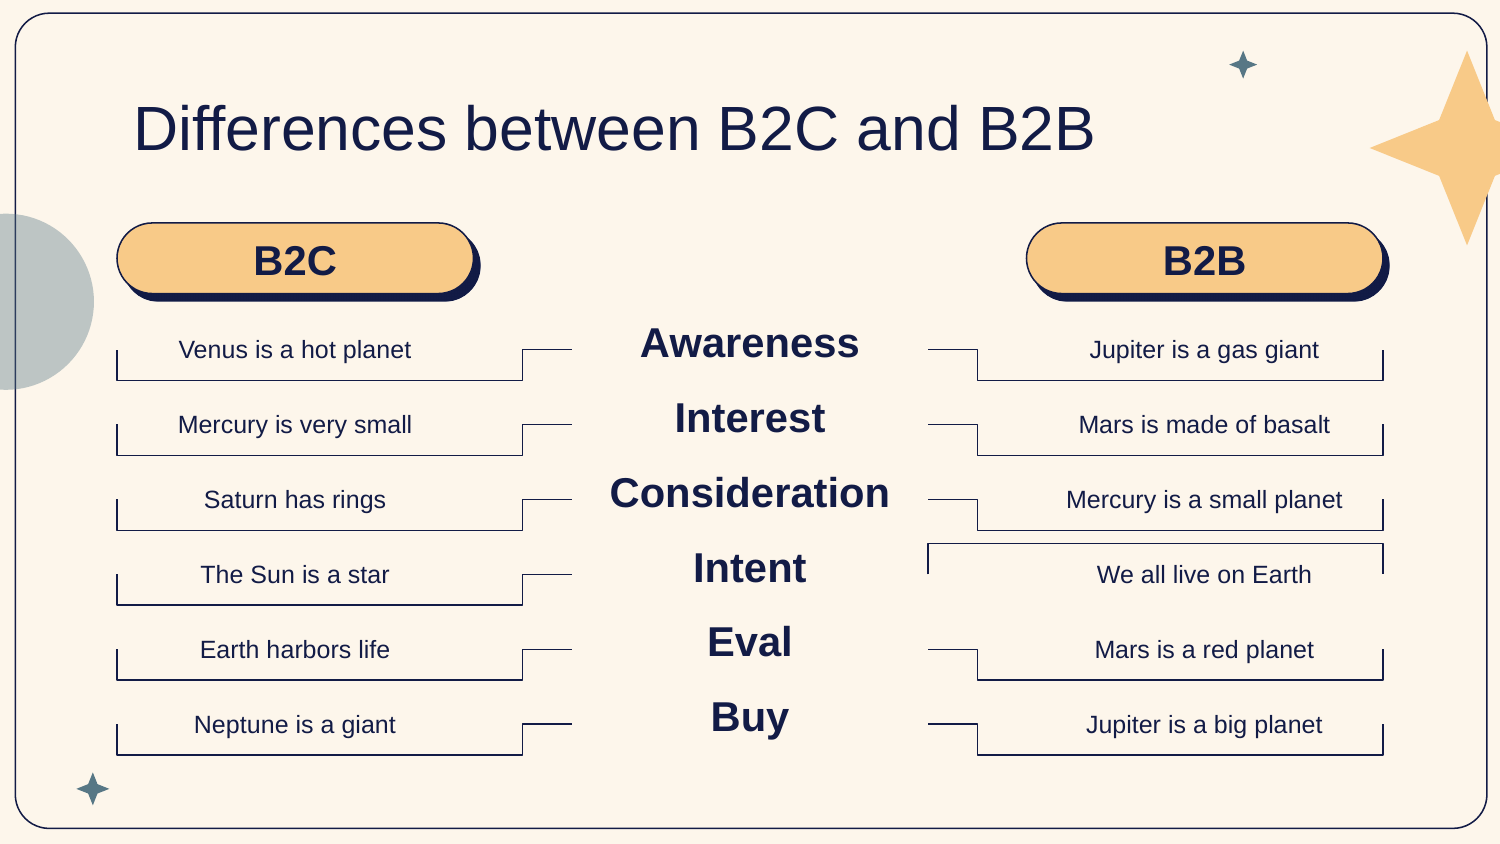

# Differences between B2C and B2B
B2C
B2B
Venus is a hot planet
Awareness
Jupiter is a gas giant
Interest
Mars is made of basalt
Mercury is very small
Saturn has rings
Consideration
Mercury is a small planet
The Sun is a star
Intent
We all live on Earth
Earth harbors life
Eval
Mars is a red planet
Neptune is a giant
Buy
Jupiter is a big planet